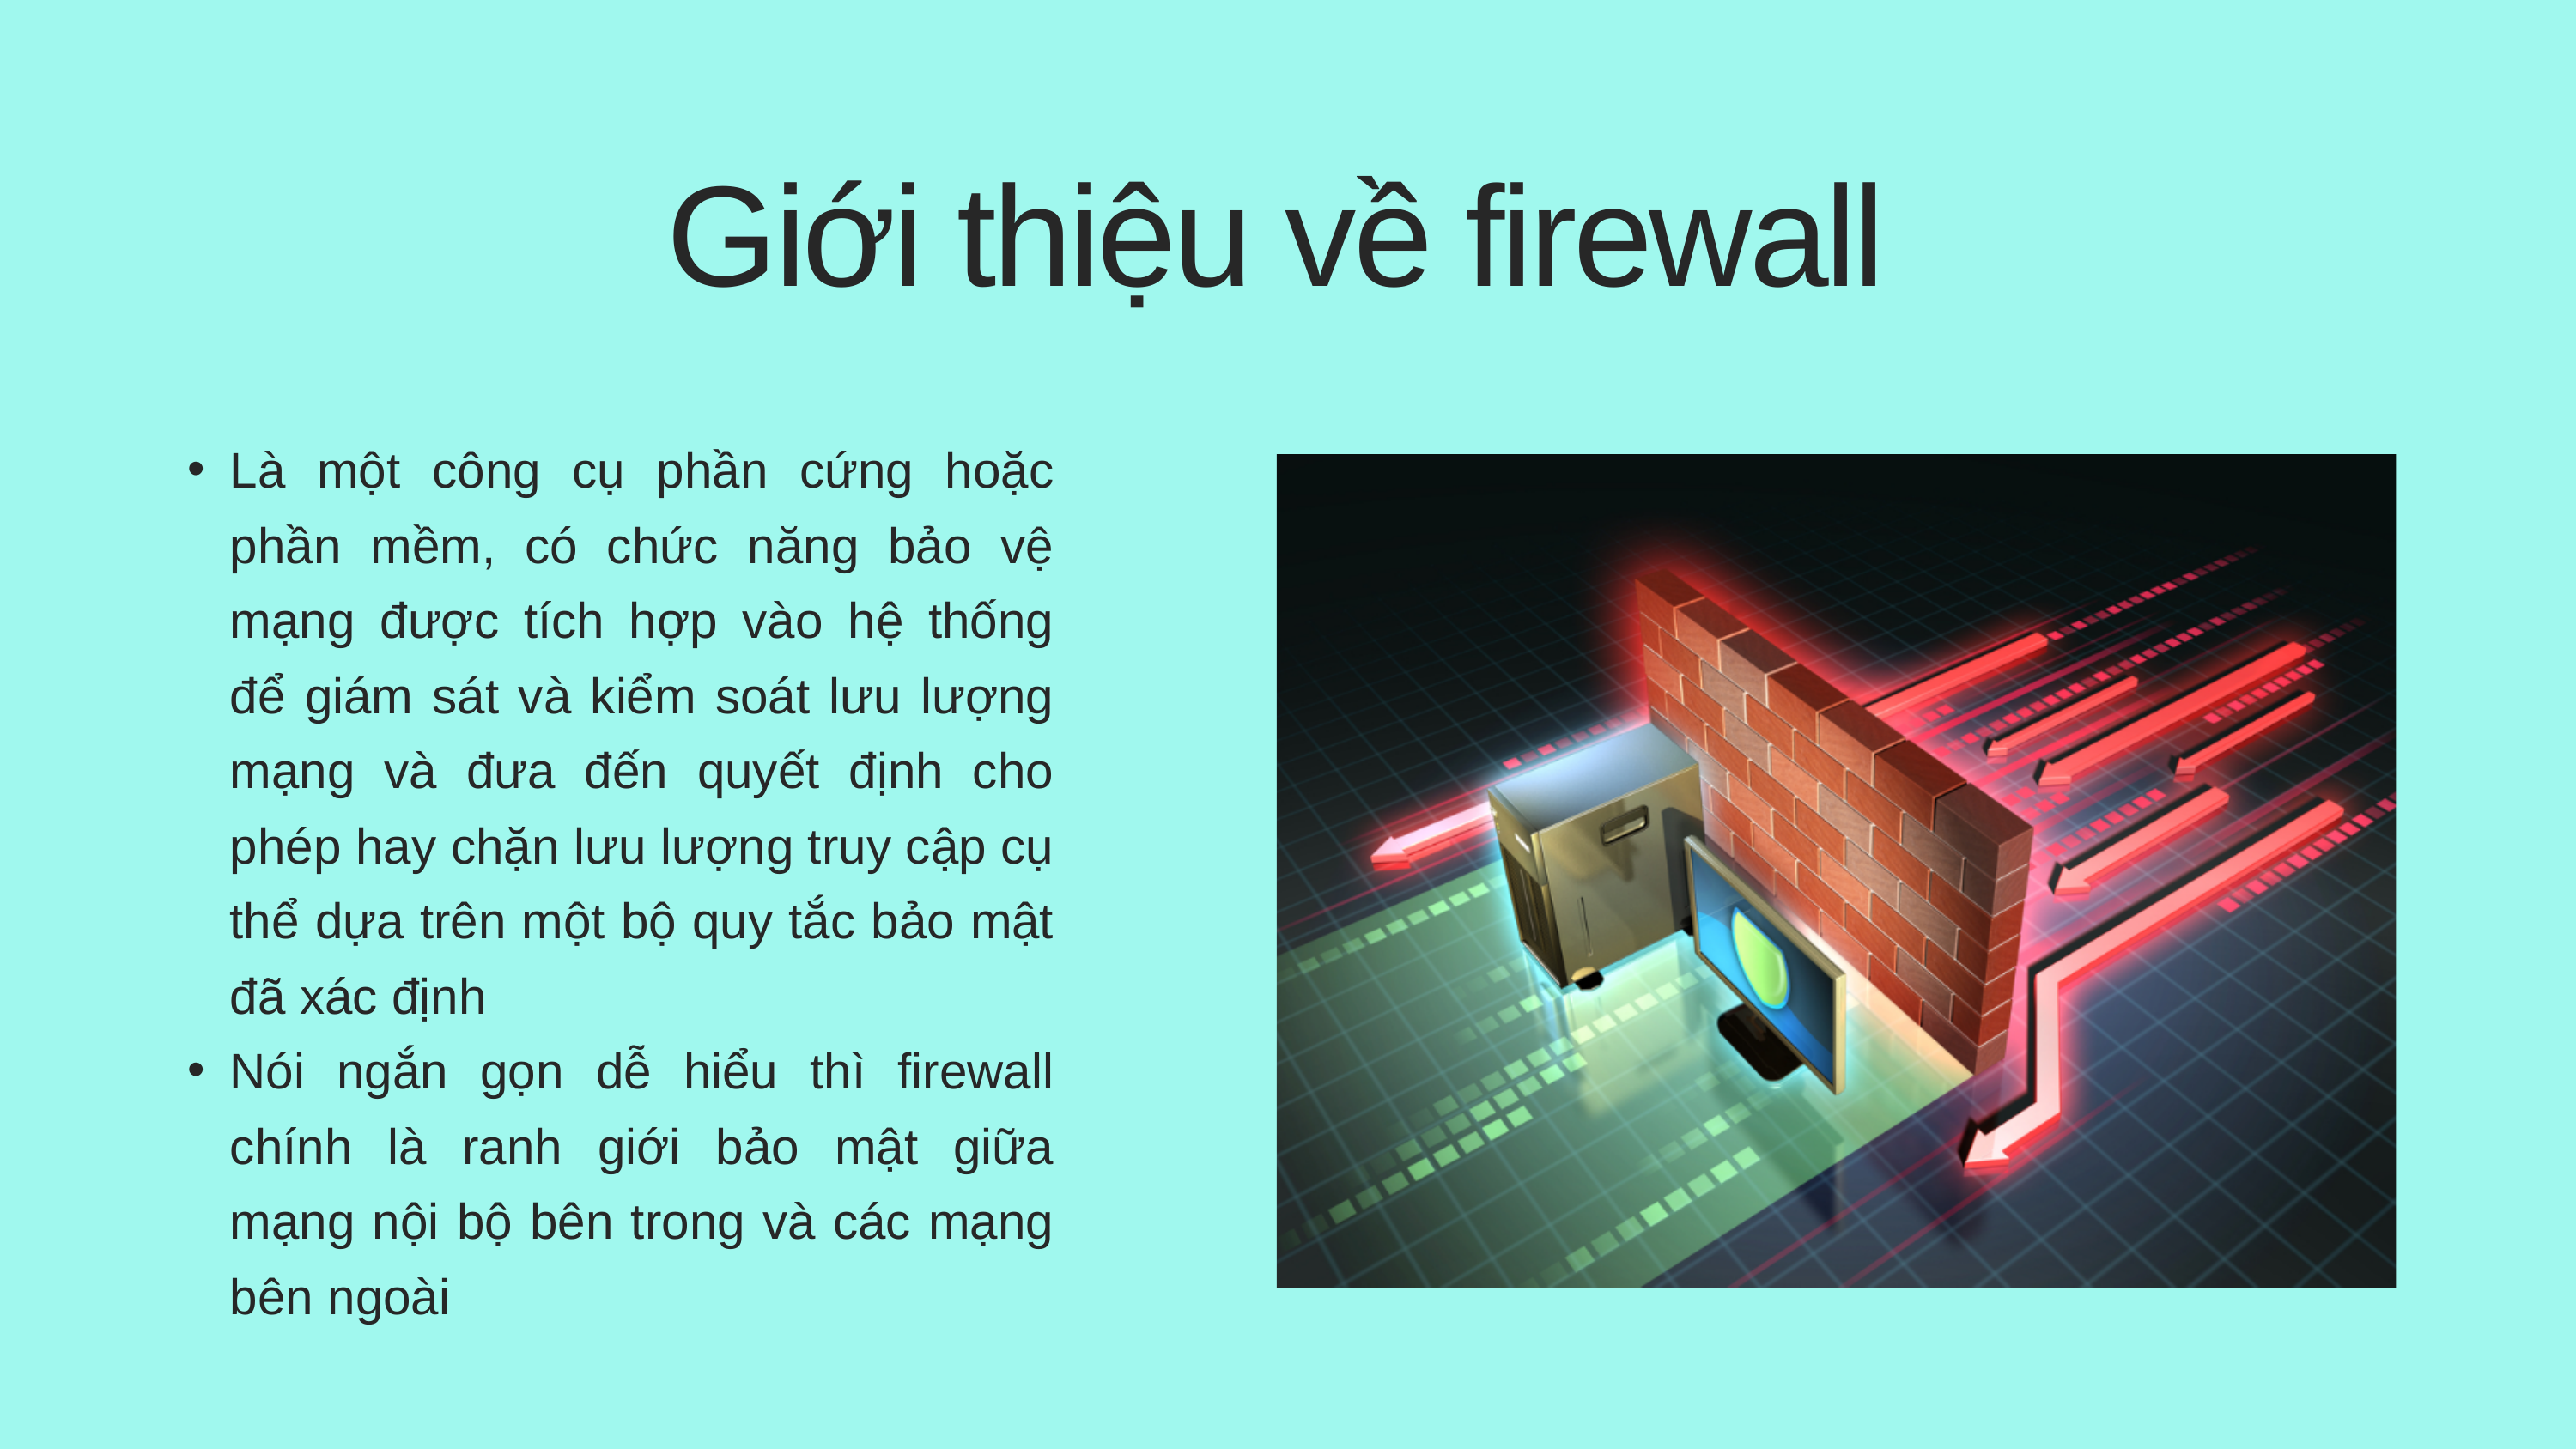

Giới thiệu về firewall
Là một công cụ phần cứng hoặc phần mềm, có chức năng bảo vệ mạng được tích hợp vào hệ thống để giám sát và kiểm soát lưu lượng mạng và đưa đến quyết định cho phép hay chặn lưu lượng truy cập cụ thể dựa trên một bộ quy tắc bảo mật đã xác định
Nói ngắn gọn dễ hiểu thì firewall chính là ranh giới bảo mật giữa mạng nội bộ bên trong và các mạng bên ngoài